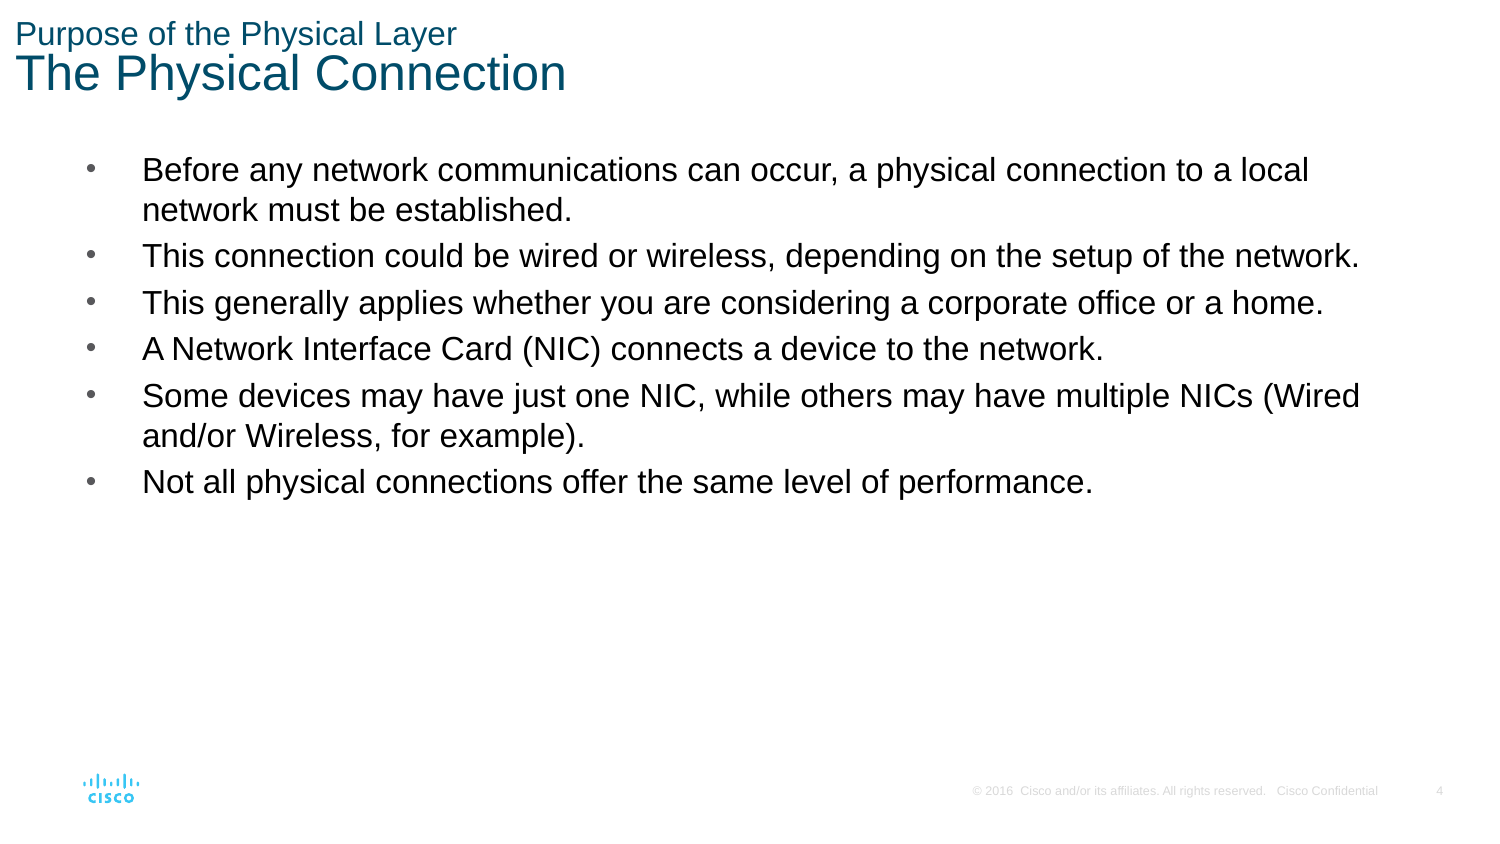

# Purpose of the Physical Layer The Physical Connection
Before any network communications can occur, a physical connection to a local network must be established.
This connection could be wired or wireless, depending on the setup of the network.
This generally applies whether you are considering a corporate office or a home.
A Network Interface Card (NIC) connects a device to the network.
Some devices may have just one NIC, while others may have multiple NICs (Wired and/or Wireless, for example).
Not all physical connections offer the same level of performance.